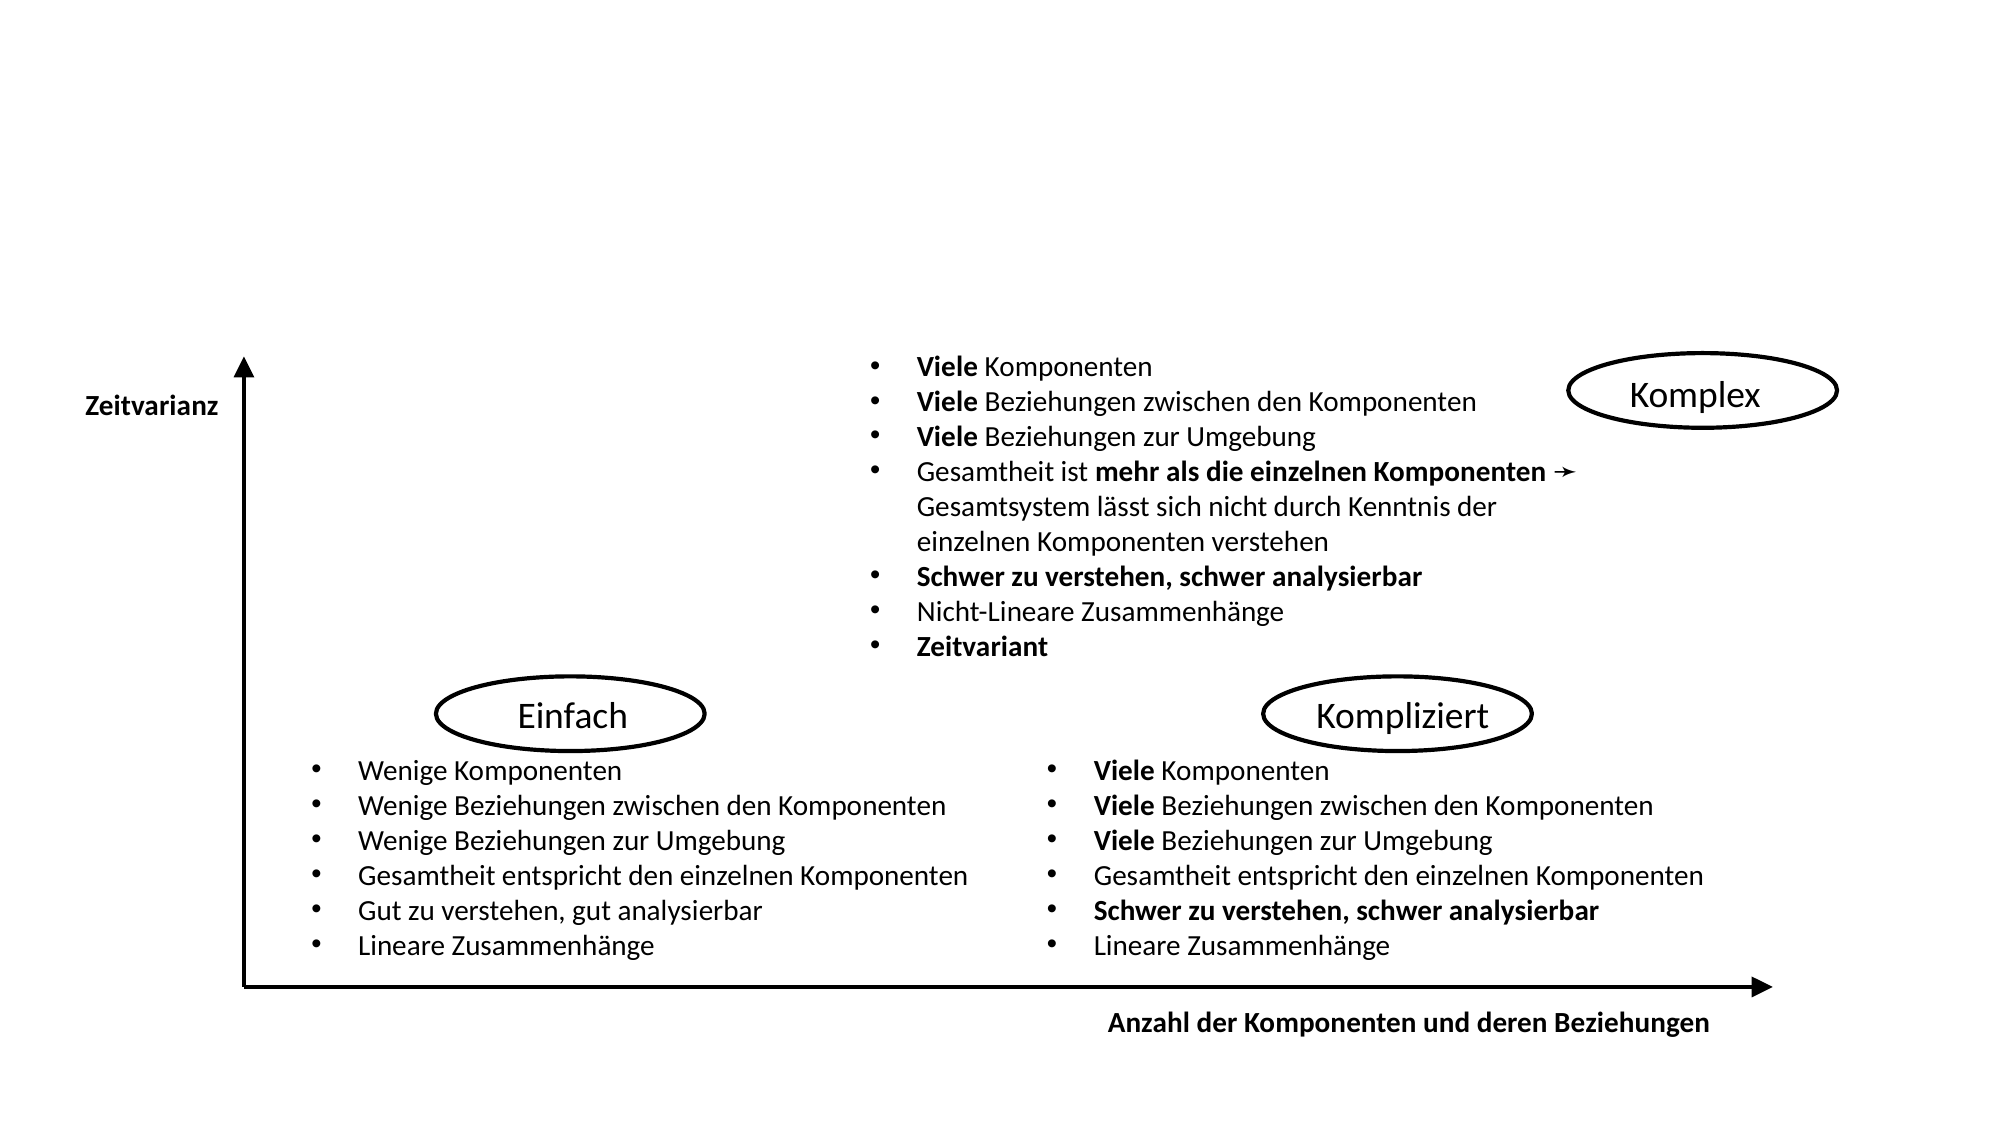

Viele Komponenten
Viele Beziehungen zwischen den Komponenten
Viele Beziehungen zur Umgebung
Gesamtheit ist mehr als die einzelnen Komponenten ➛
Gesamtsystem lässt sich nicht durch Kenntnis der
einzelnen Komponenten verstehen
Schwer zu verstehen, schwer analysierbar
Nicht-Lineare Zusammenhänge
Zeitvariant

Komplex
Zeitvarianz

Einfach
Kompliziert
Viele Komponenten
Viele Beziehungen zwischen den Komponenten
Viele Beziehungen zur Umgebung
Gesamtheit entspricht den einzelnen Komponenten
Schwer zu verstehen, schwer analysierbar
Lineare Zusammenhänge

Wenige Komponenten
Wenige Beziehungen zwischen den Komponenten
Wenige Beziehungen zur Umgebung
Gesamtheit entspricht den einzelnen Komponenten
Gut zu verstehen, gut analysierbar
Lineare Zusammenhänge

Anzahl der Komponenten und deren Beziehungen